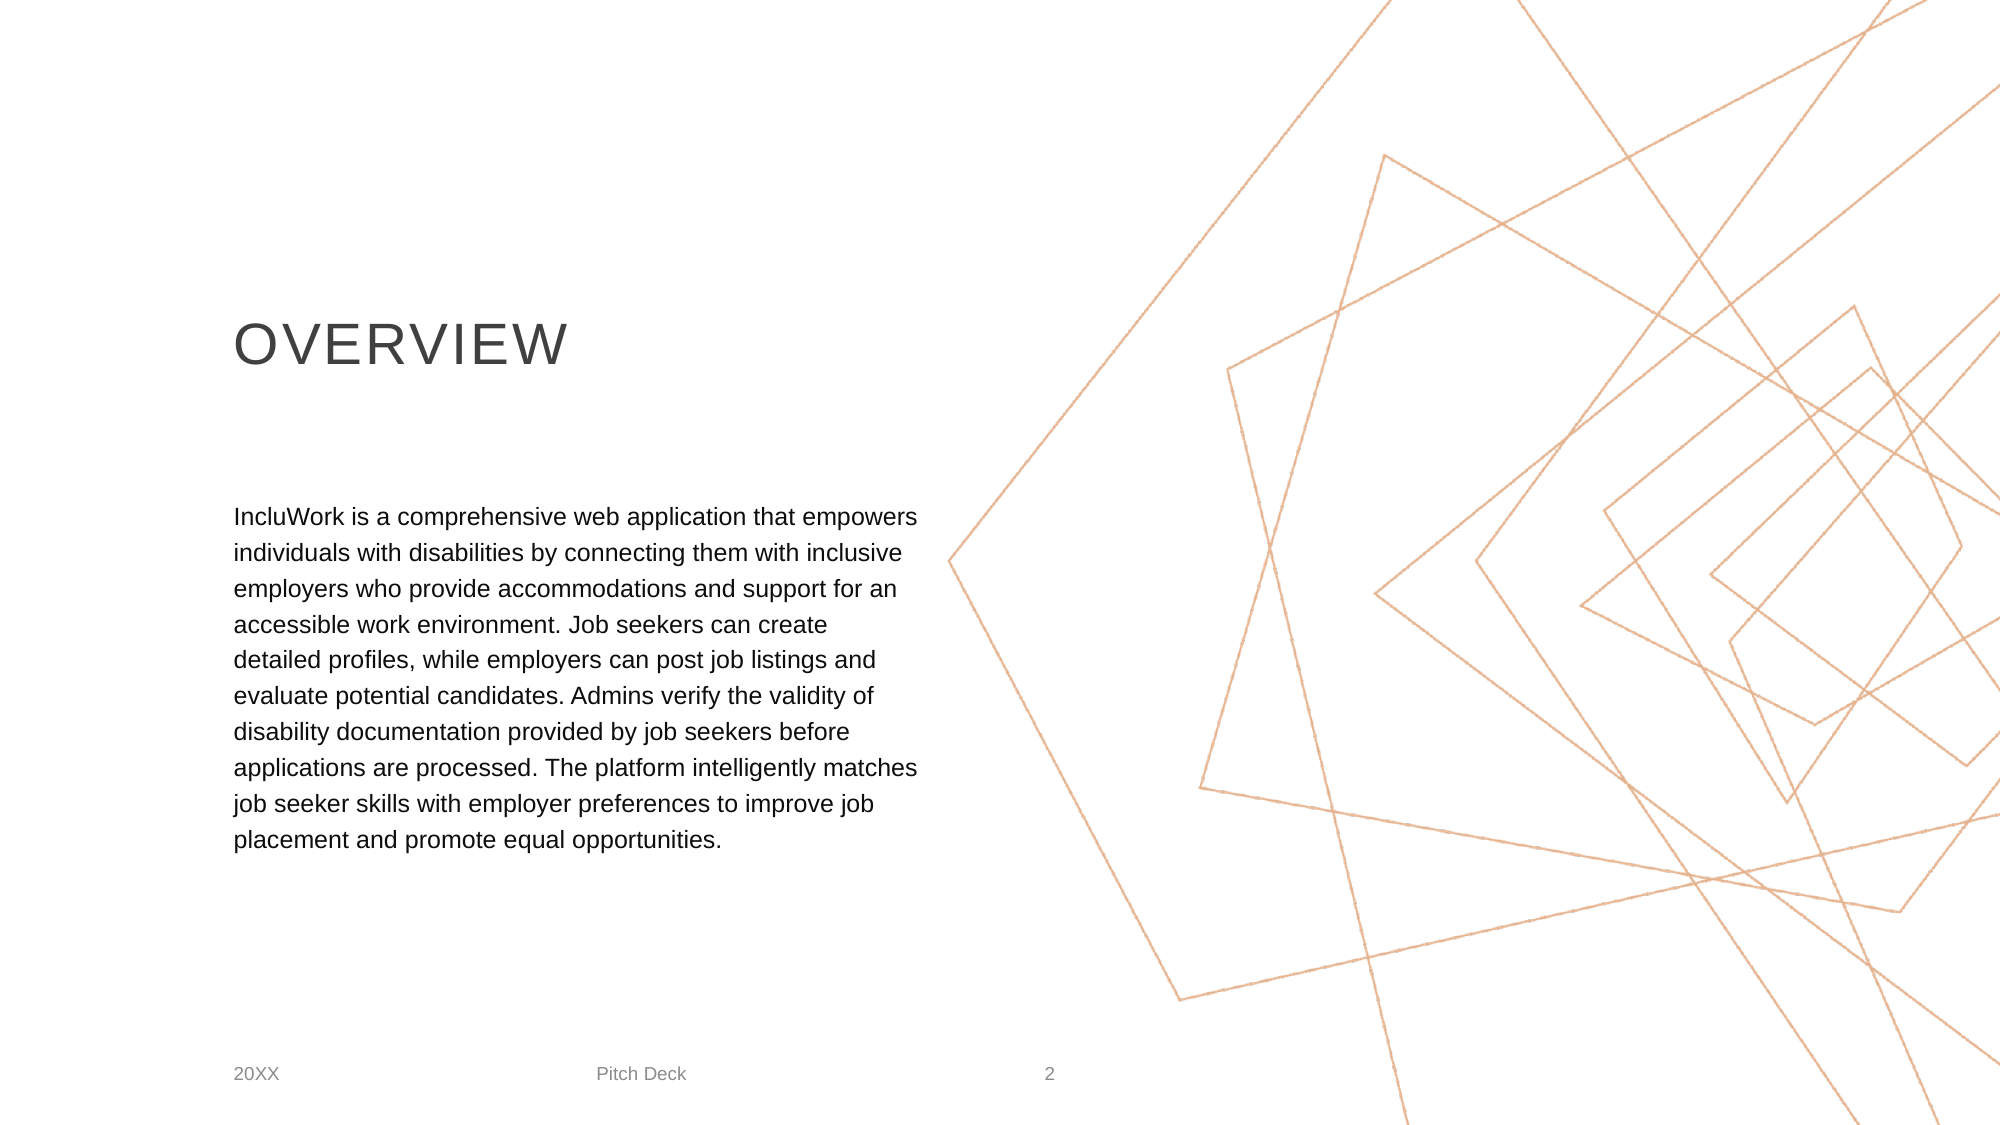

# OVERVIEW
IncluWork is a comprehensive web application that empowers individuals with disabilities by connecting them with inclusive employers who provide accommodations and support for an accessible work environment. Job seekers can create detailed profiles, while employers can post job listings and evaluate potential candidates. Admins verify the validity of disability documentation provided by job seekers before applications are processed. The platform intelligently matches job seeker skills with employer preferences to improve job placement and promote equal opportunities.
Pitch Deck
20XX
2